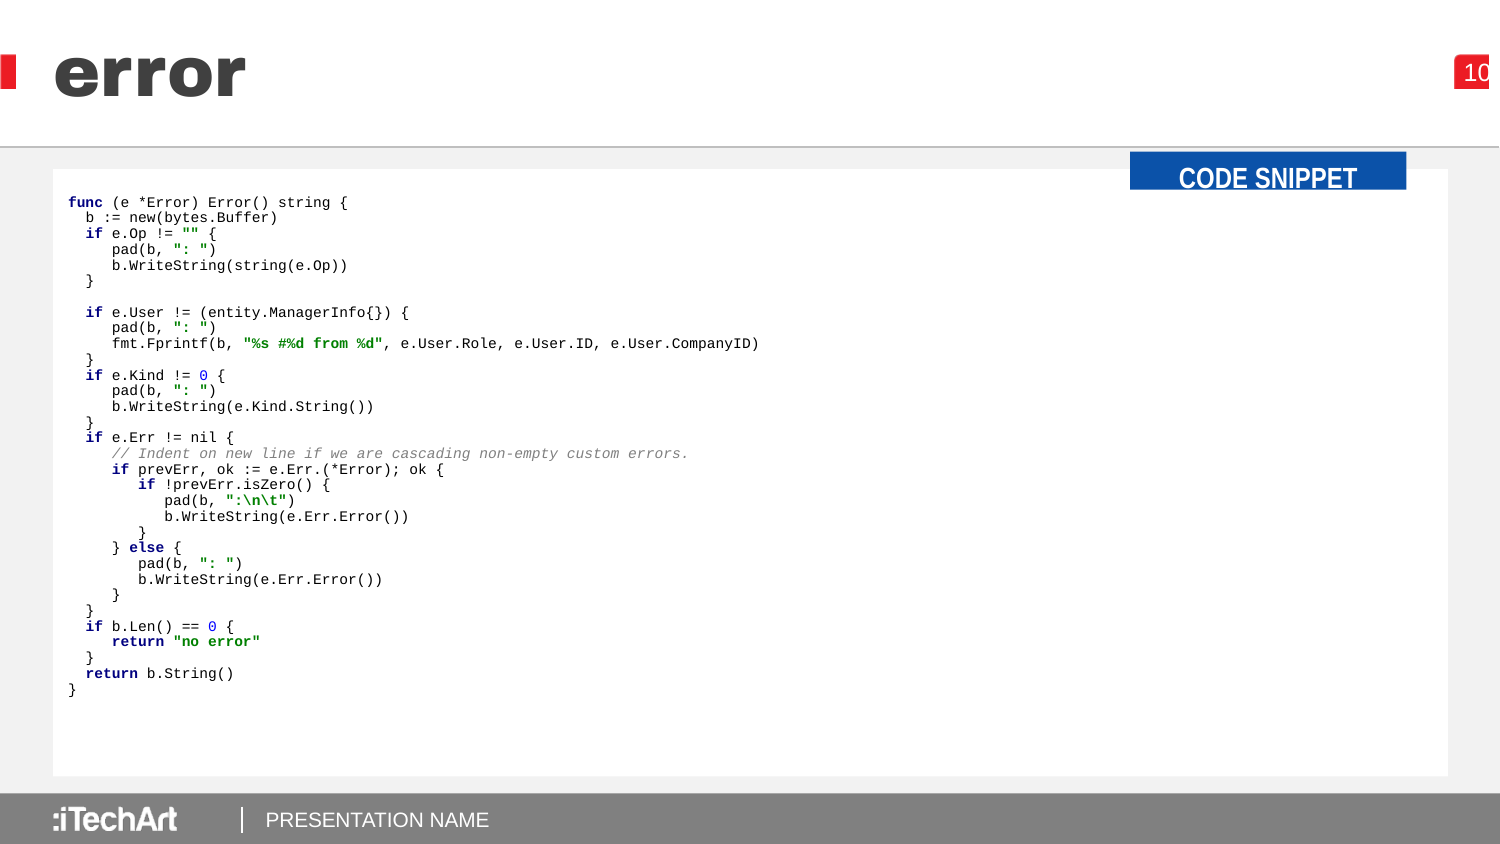

# error
CODE SNIPPET
func (e *Error) Error() string {
  b := new(bytes.Buffer)
  if e.Op != "" {
     pad(b, ": ")
     b.WriteString(string(e.Op))
  }

  if e.User != (entity.ManagerInfo{}) {
     pad(b, ": ")
     fmt.Fprintf(b, "%s #%d from %d", e.User.Role, e.User.ID, e.User.CompanyID)
  }
  if e.Kind != 0 {
     pad(b, ": ")
     b.WriteString(e.Kind.String())
  }
  if e.Err != nil {
     // Indent on new line if we are cascading non-empty custom errors.
     if prevErr, ok := e.Err.(*Error); ok {
        if !prevErr.isZero() {
           pad(b, ":\n\t")
           b.WriteString(e.Err.Error())
        }
     } else {
        pad(b, ": ")
        b.WriteString(e.Err.Error())
     }
  }
  if b.Len() == 0 {
     return "no error"
  }
  return b.String()
}

PRESENTATION NAME